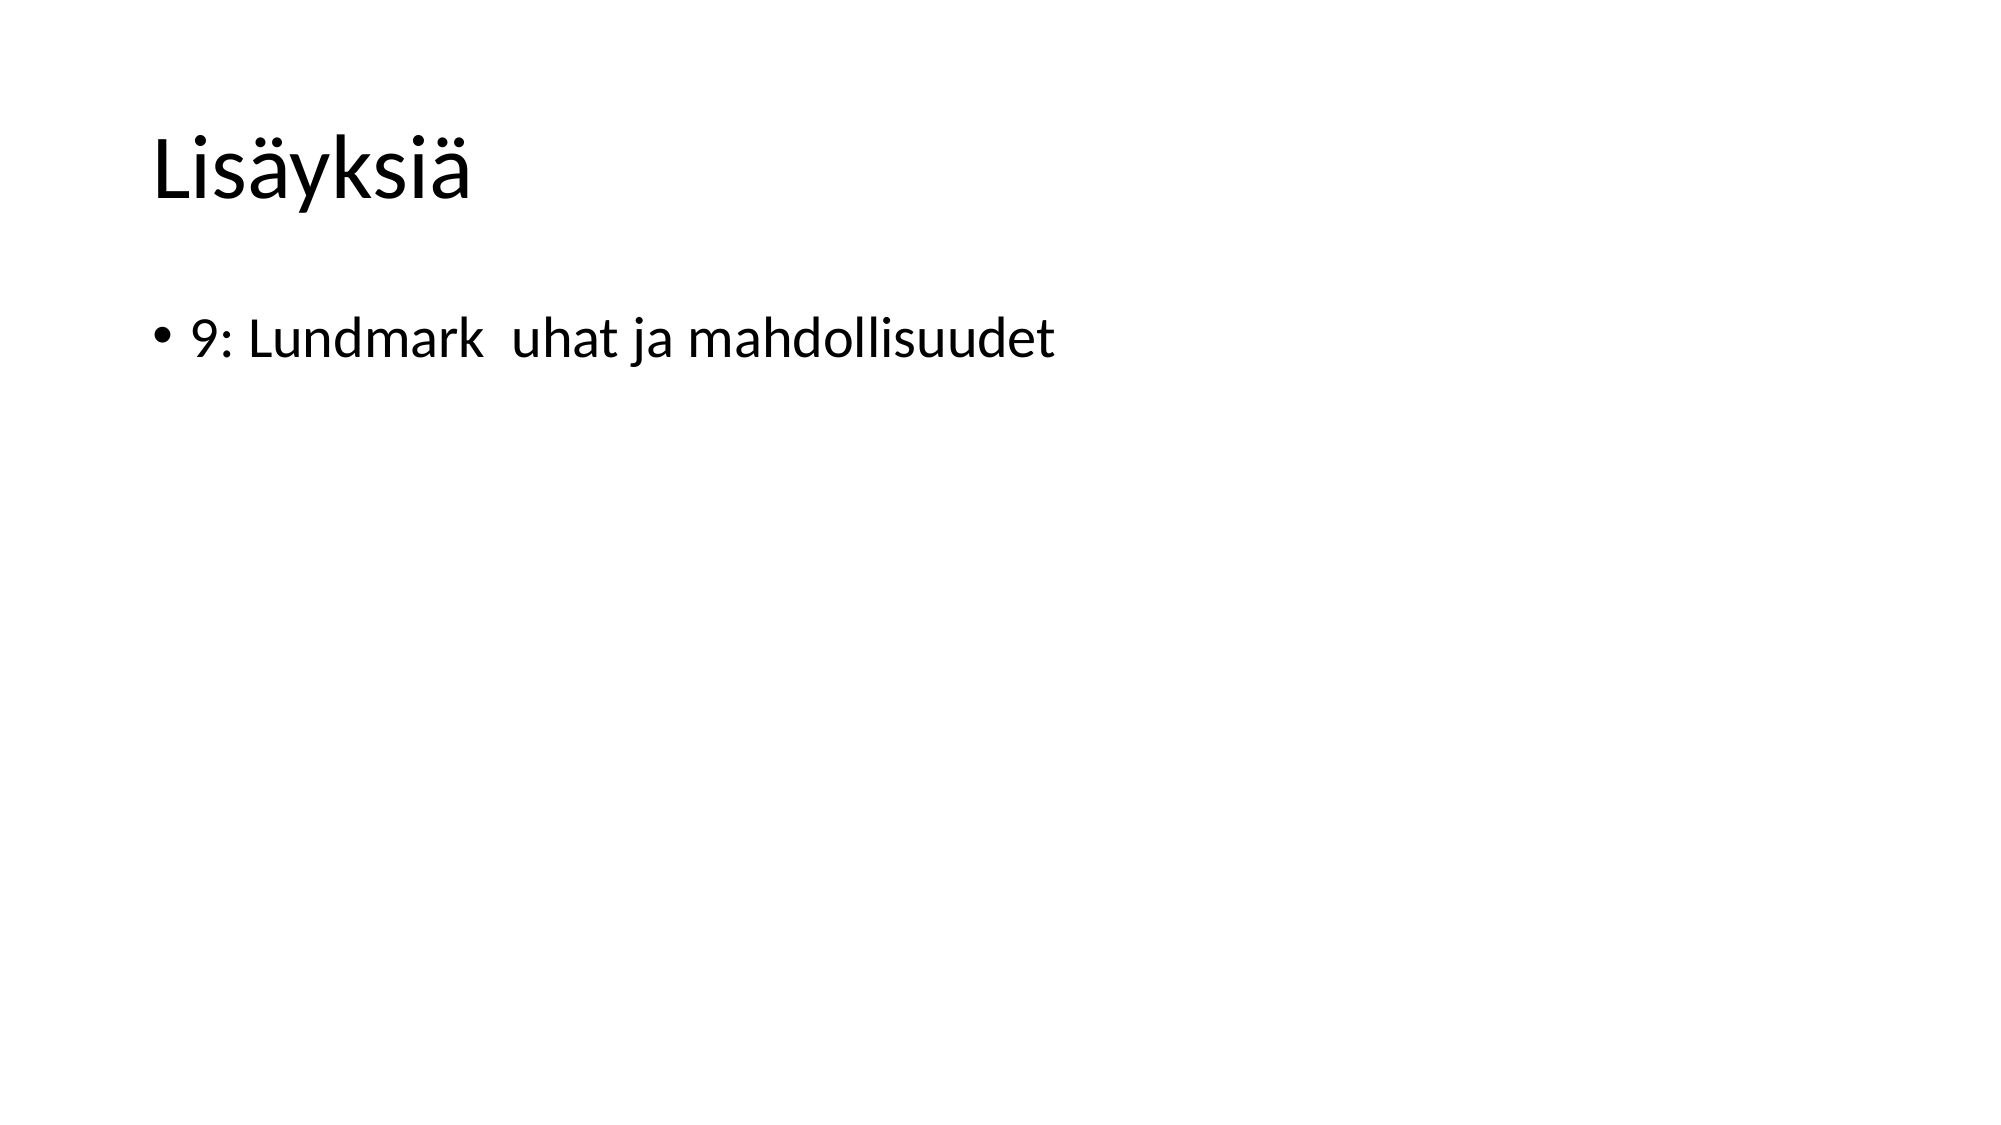

# Lisäyksiä
9: Lundmark  uhat ja mahdollisuudet